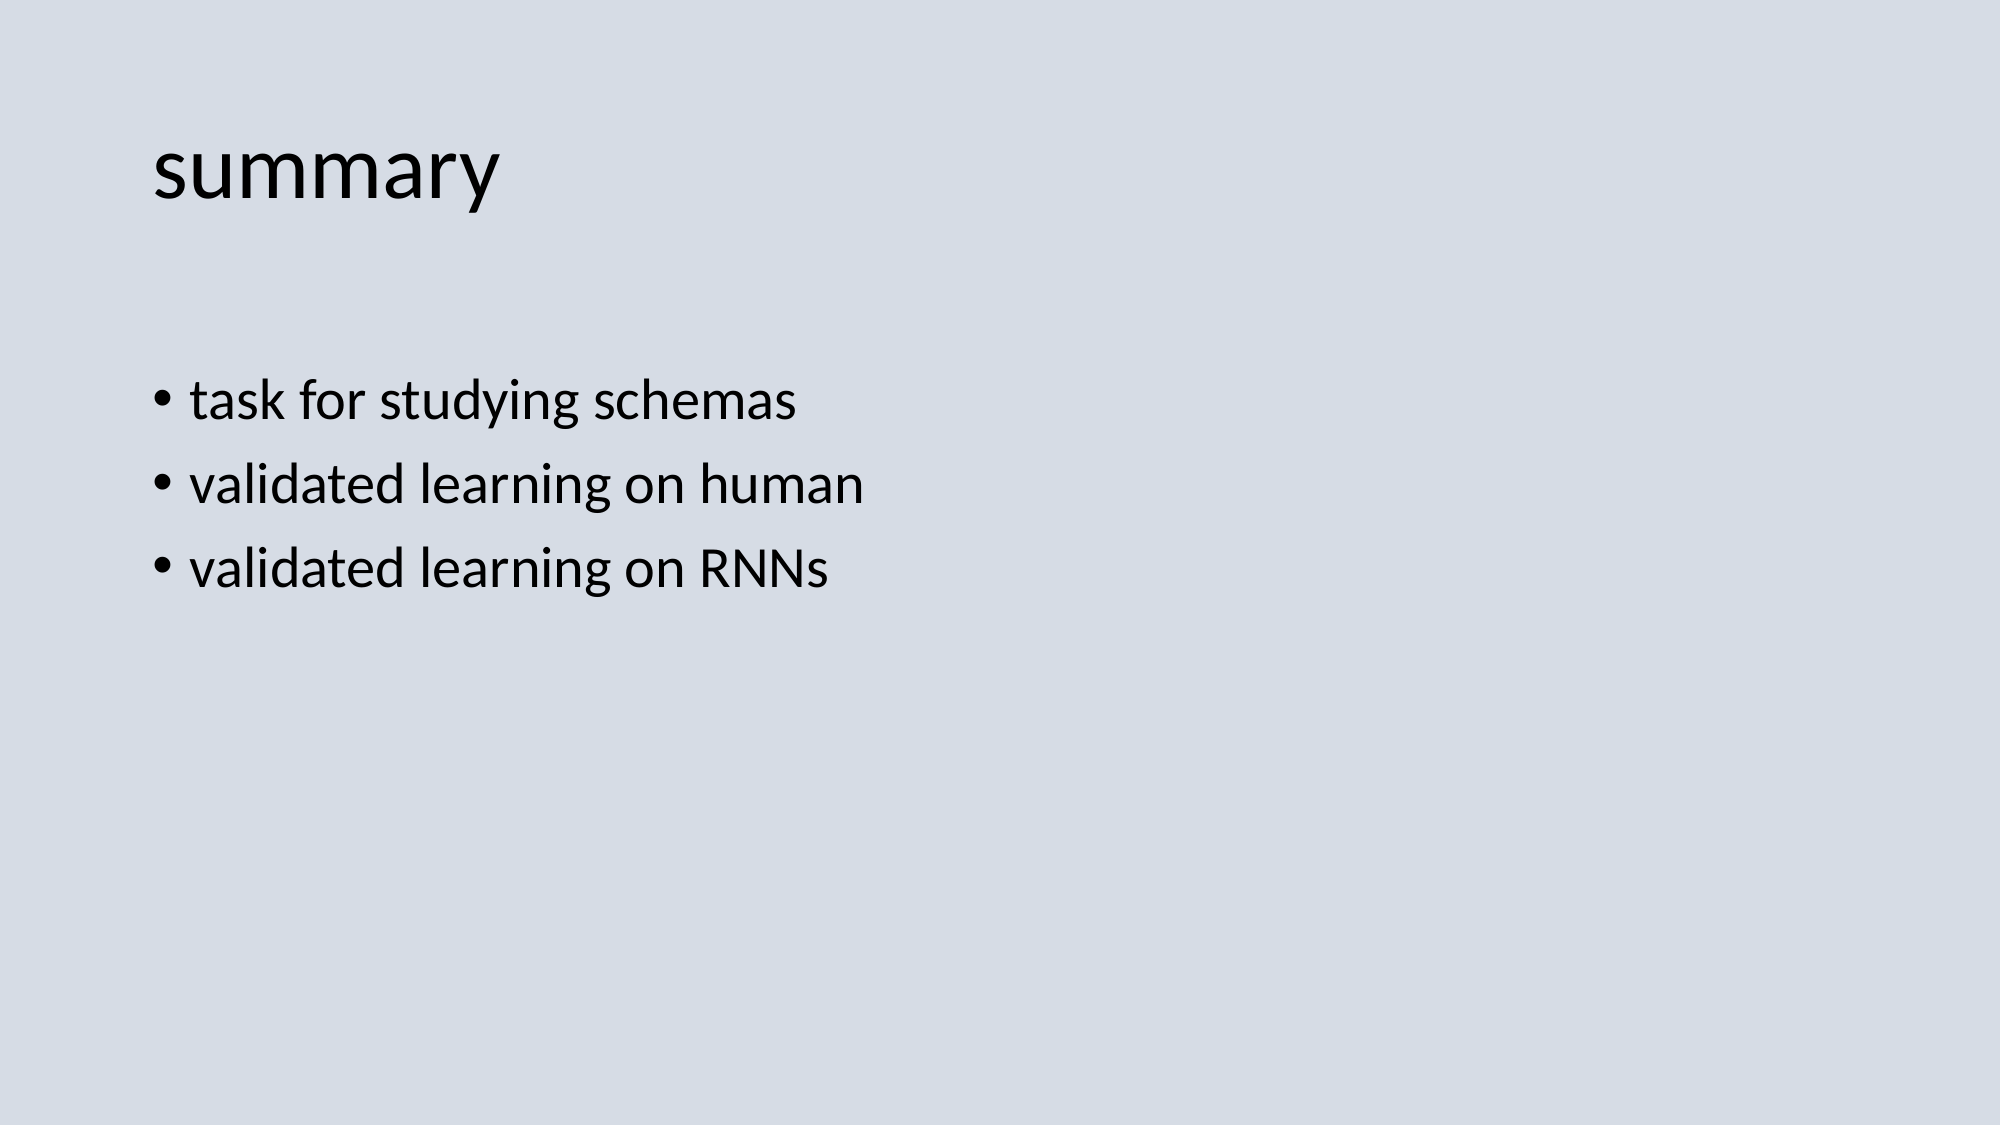

# summary
task for studying schemas
validated learning on human
validated learning on RNNs